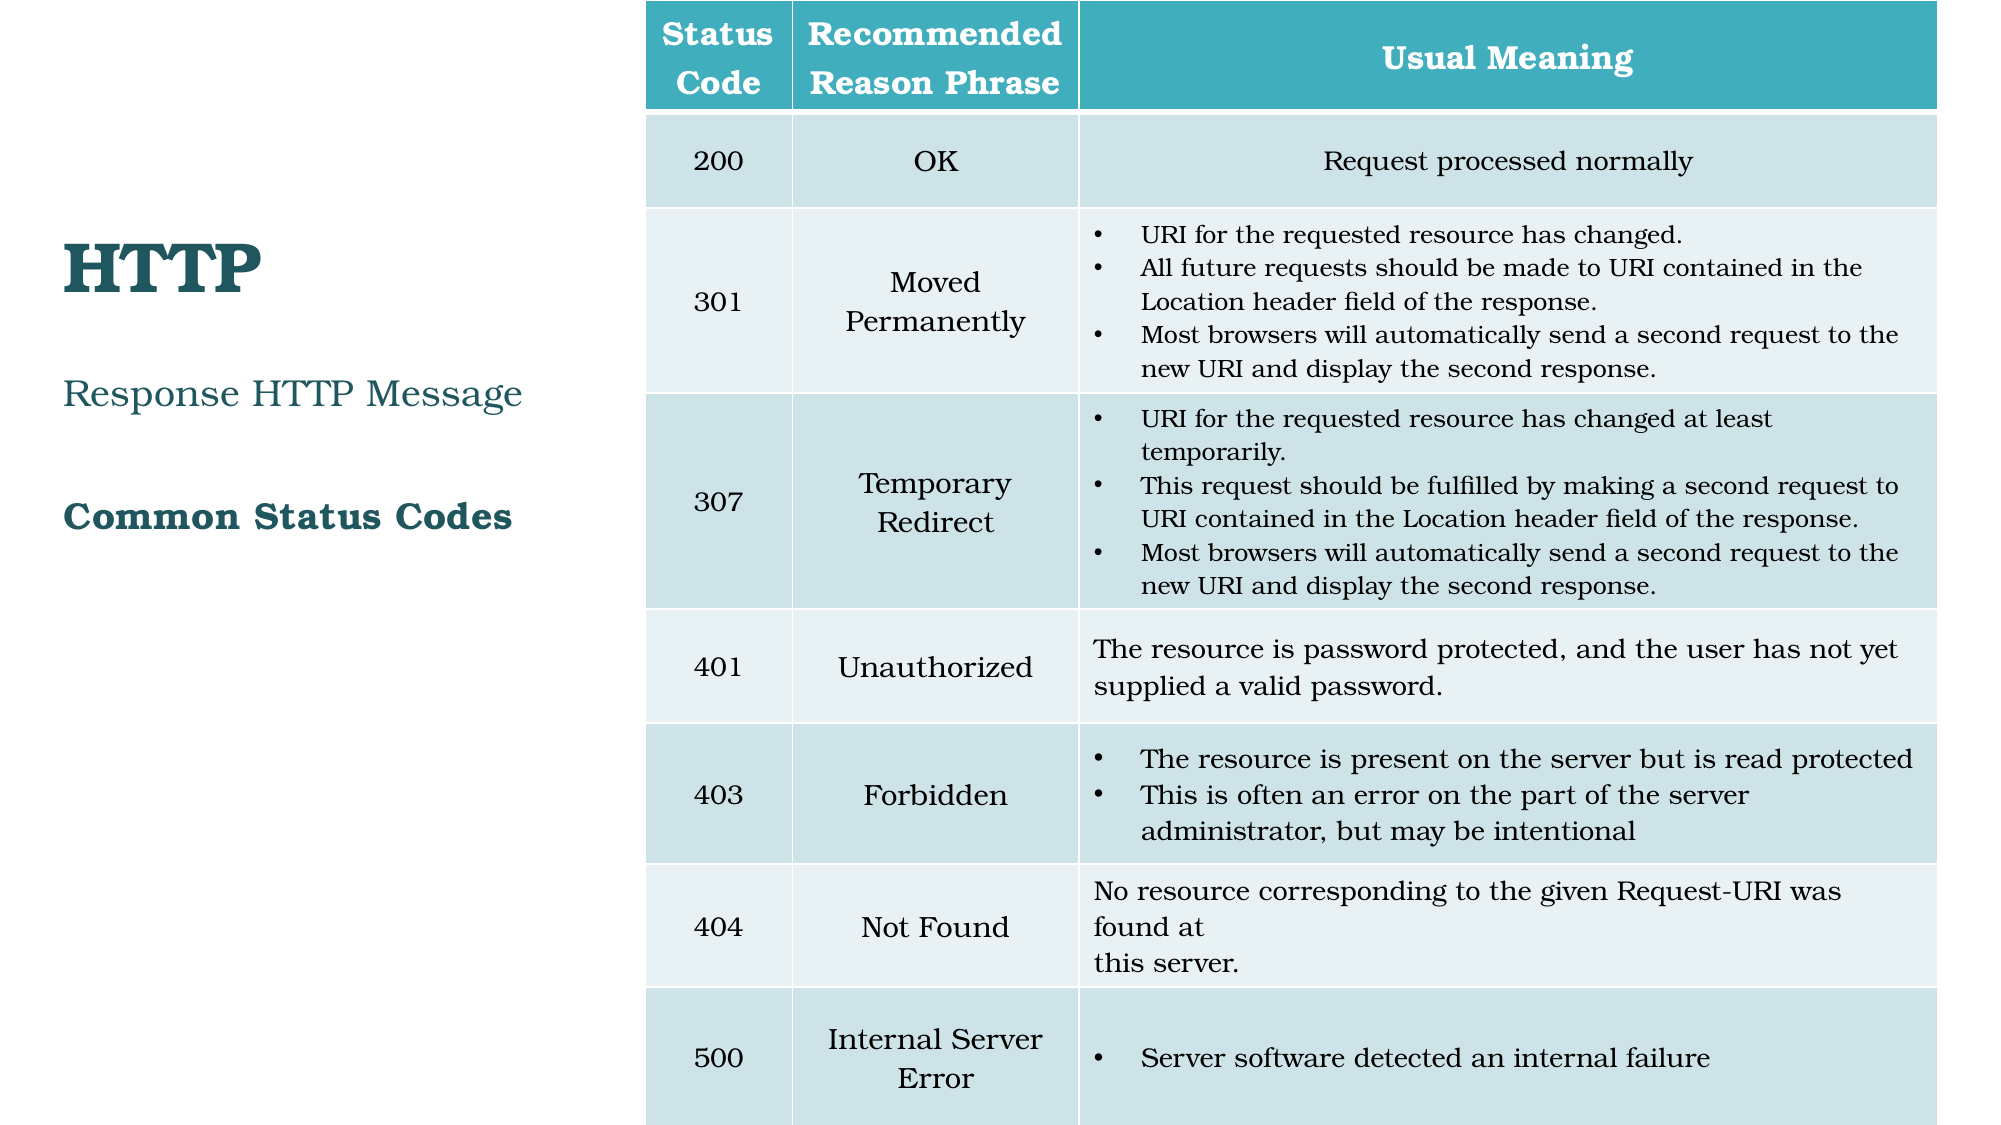

| Status Code | Recommended Reason Phrase | Usual Meaning |
| --- | --- | --- |
| 200 | OK | Request processed normally |
| 301 | Moved Permanently | URI for the requested resource has changed. All future requests should be made to URI contained in the Location header field of the response. Most browsers will automatically send a second request to the new URI and display the second response. |
| 307 | Temporary Redirect | URI for the requested resource has changed at least temporarily. This request should be fulfilled by making a second request to URI contained in the Location header field of the response. Most browsers will automatically send a second request to the new URI and display the second response. |
| 401 | Unauthorized | The resource is password protected, and the user has not yet supplied a valid password. |
| 403 | Forbidden | The resource is present on the server but is read protected This is often an error on the part of the server administrator, but may be intentional |
| 404 | Not Found | No resource corresponding to the given Request-URI was found at this server. |
| 500 | Internal Server Error | Server software detected an internal failure |
# HTTP
Response HTTP Message

Common Status Codes